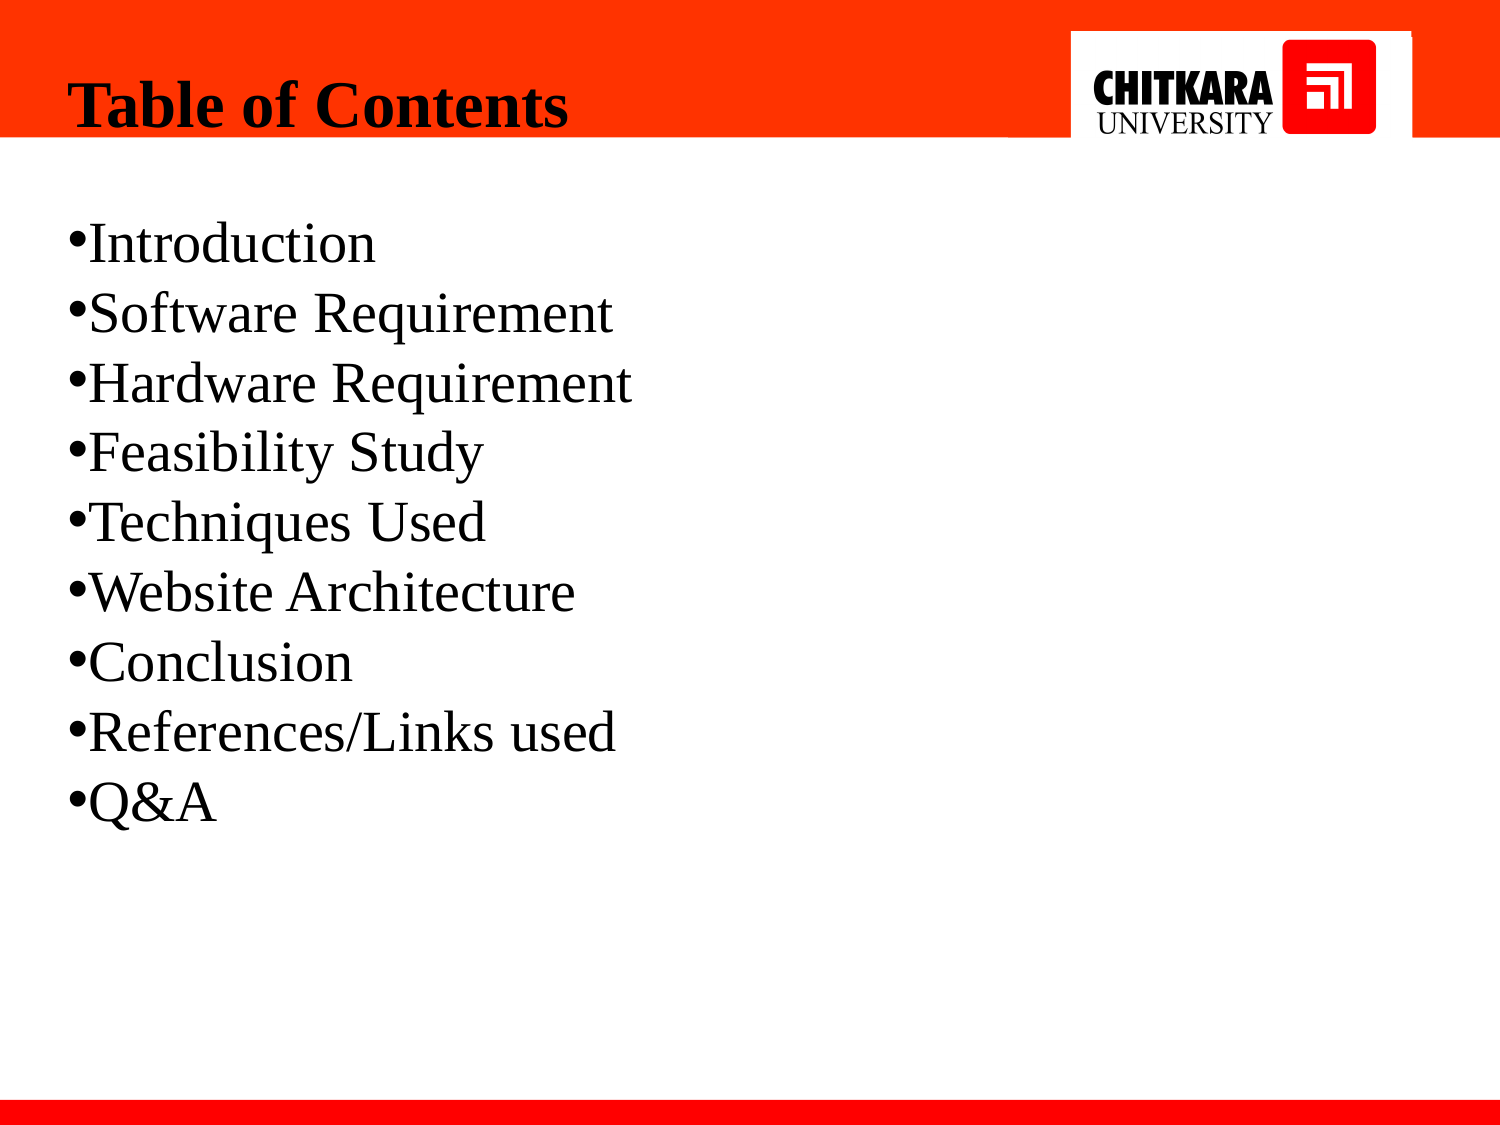

Table of Contents
Introduction
Software Requirement
Hardware Requirement
Feasibility Study
Techniques Used
Website Architecture
Conclusion
References/Links used
Q&A